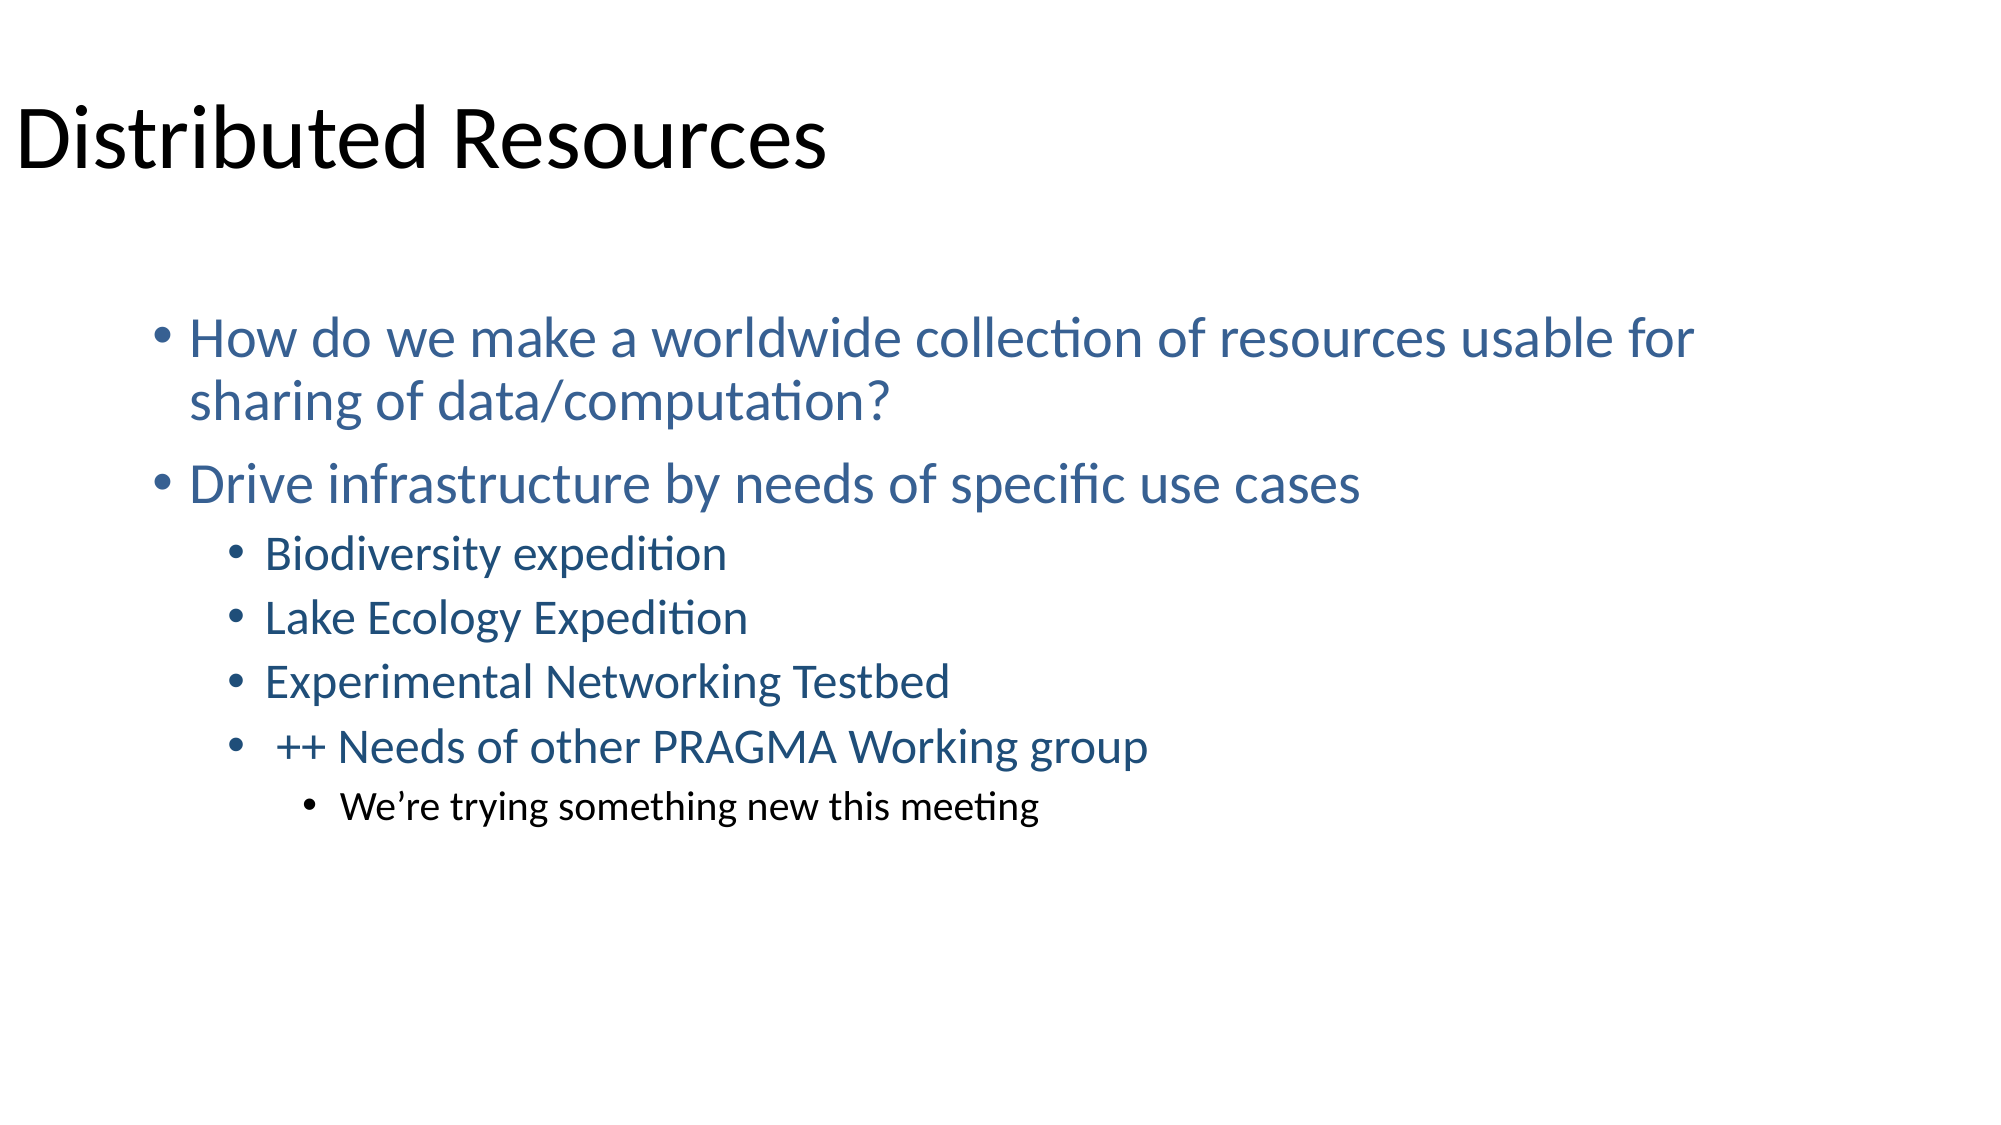

Distributed Resources
How do we make a worldwide collection of resources usable for sharing of data/computation?
Drive infrastructure by needs of specific use cases
Biodiversity expedition
Lake Ecology Expedition
Experimental Networking Testbed
 ++ Needs of other PRAGMA Working group
We’re trying something new this meeting